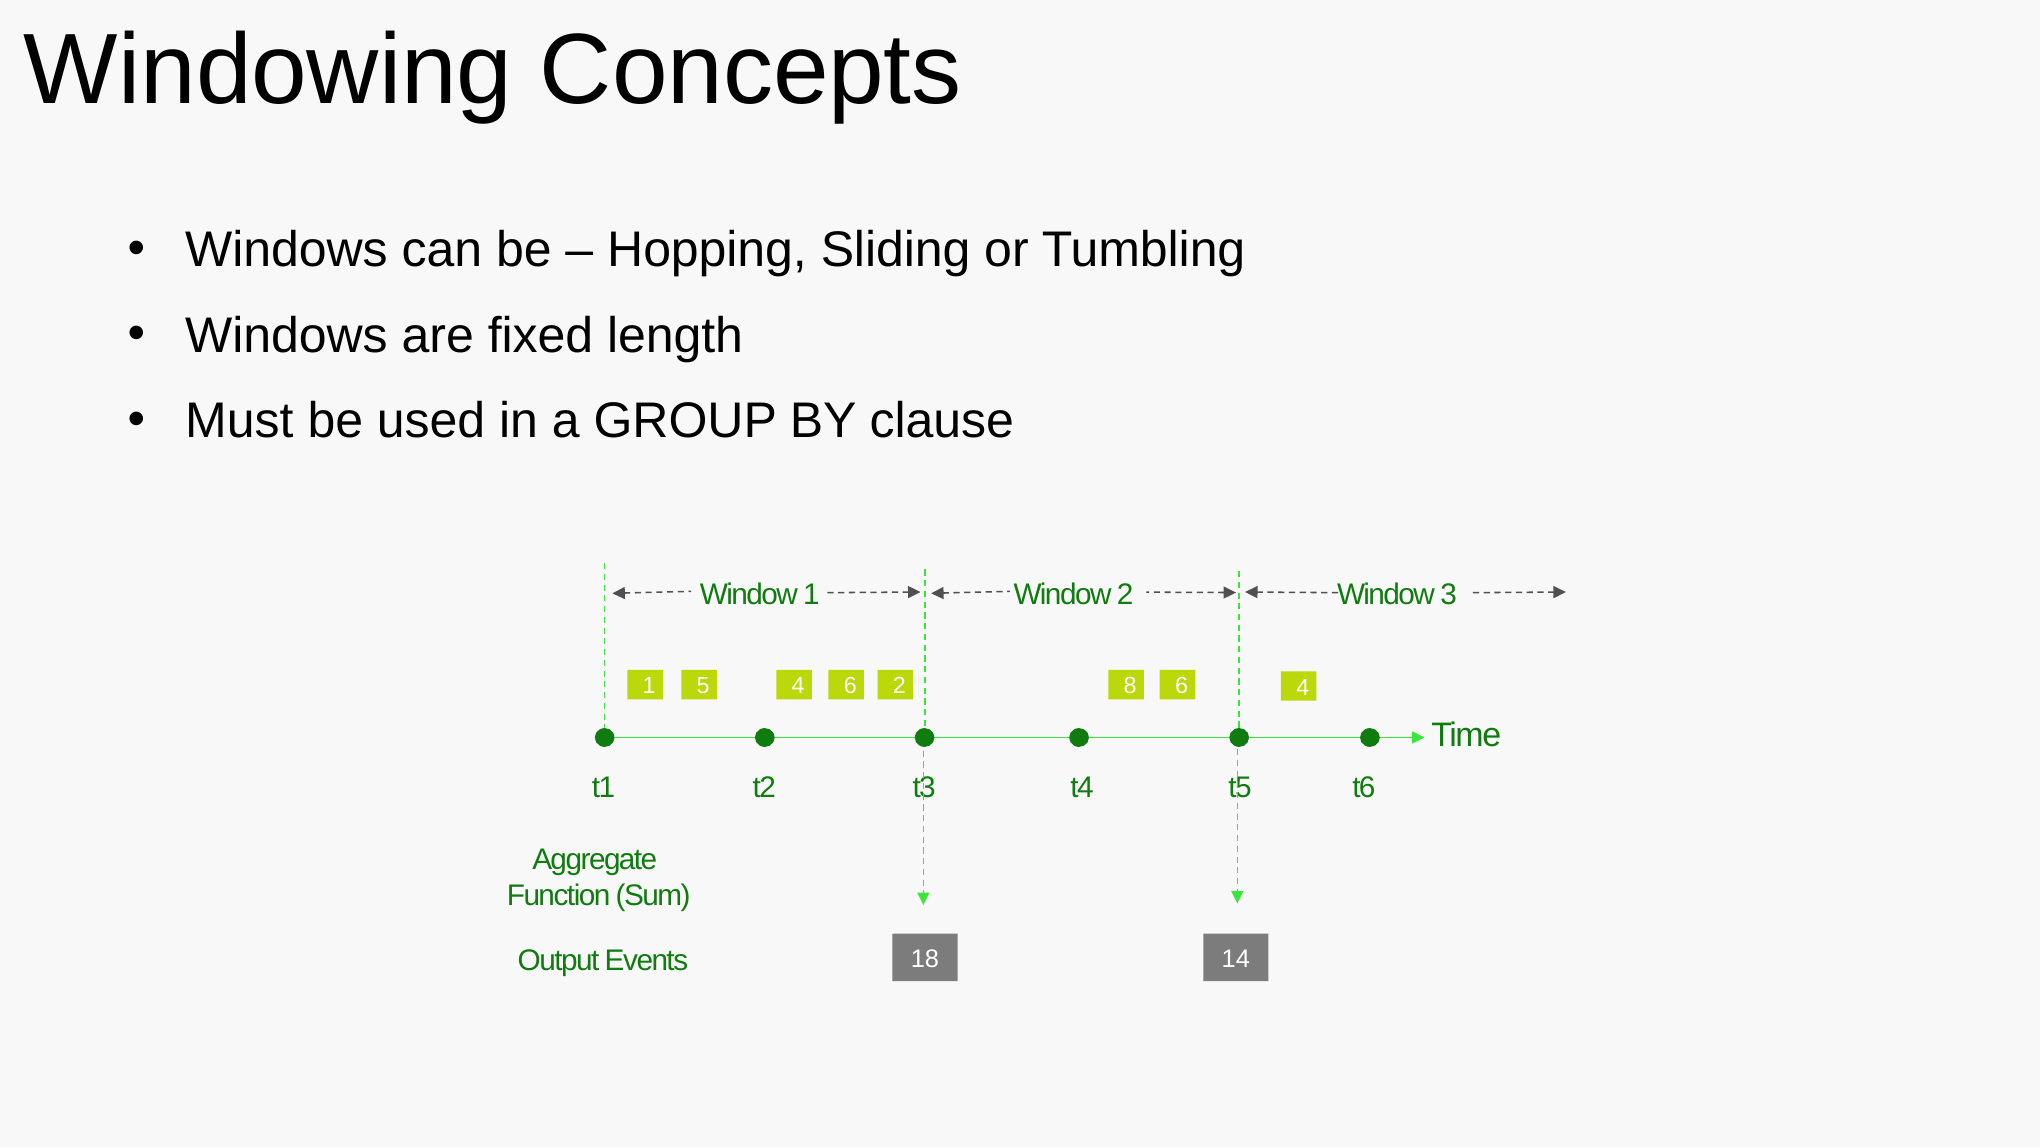

# Windowing Concepts
Windows can be – Hopping, Sliding or Tumbling
Windows are fixed length
Must be used in a GROUP BY clause
Window 1
Window 2
Window 3
1
5
4
6
2
8
6
4
Time

t1
t2
t3
t4
t5
t6
Aggregate
 Function (Sum)
18
14
Output Events